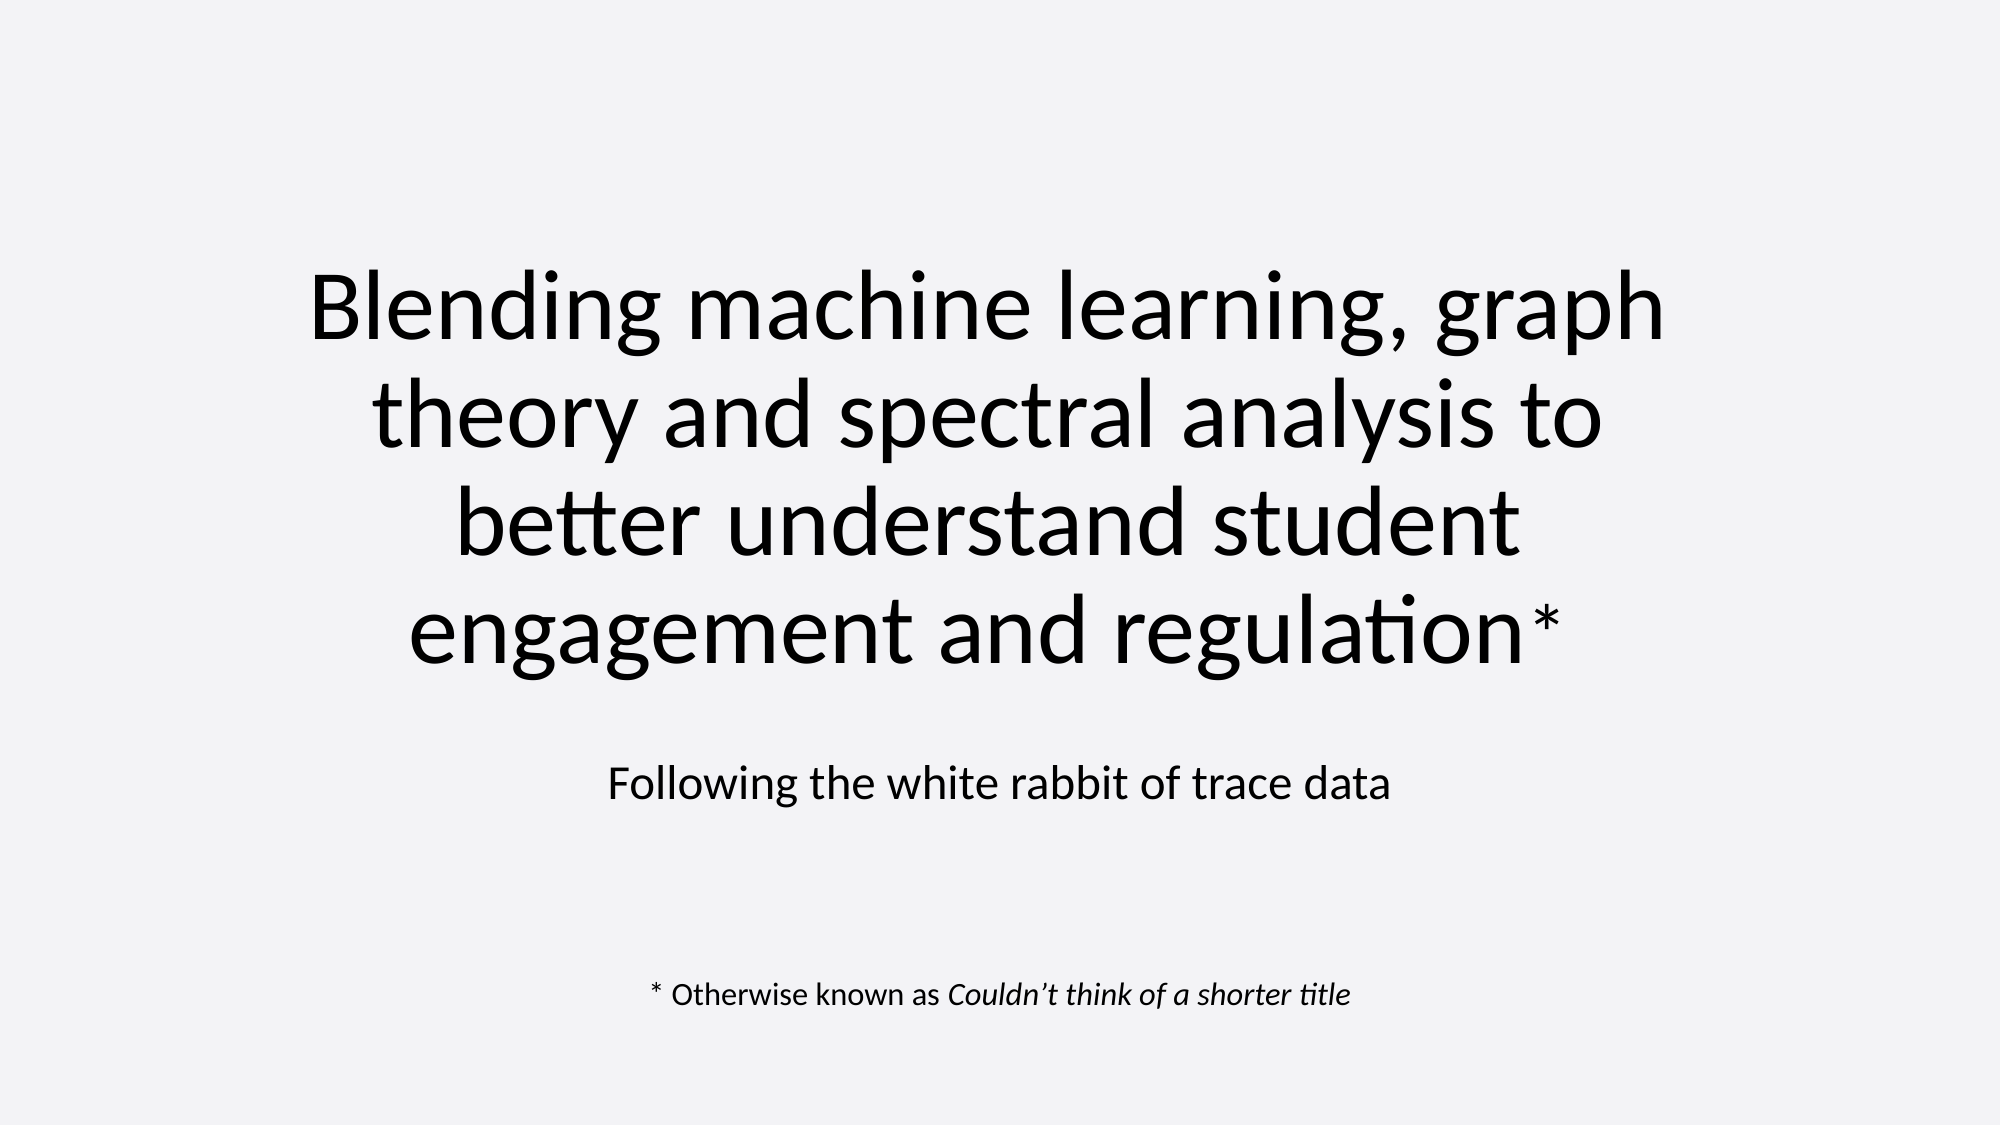

# Blending machine learning, graph theory and spectral analysis to better understand student engagement and regulation*
Following the white rabbit of trace data

* Otherwise known as Couldn’t think of a shorter title